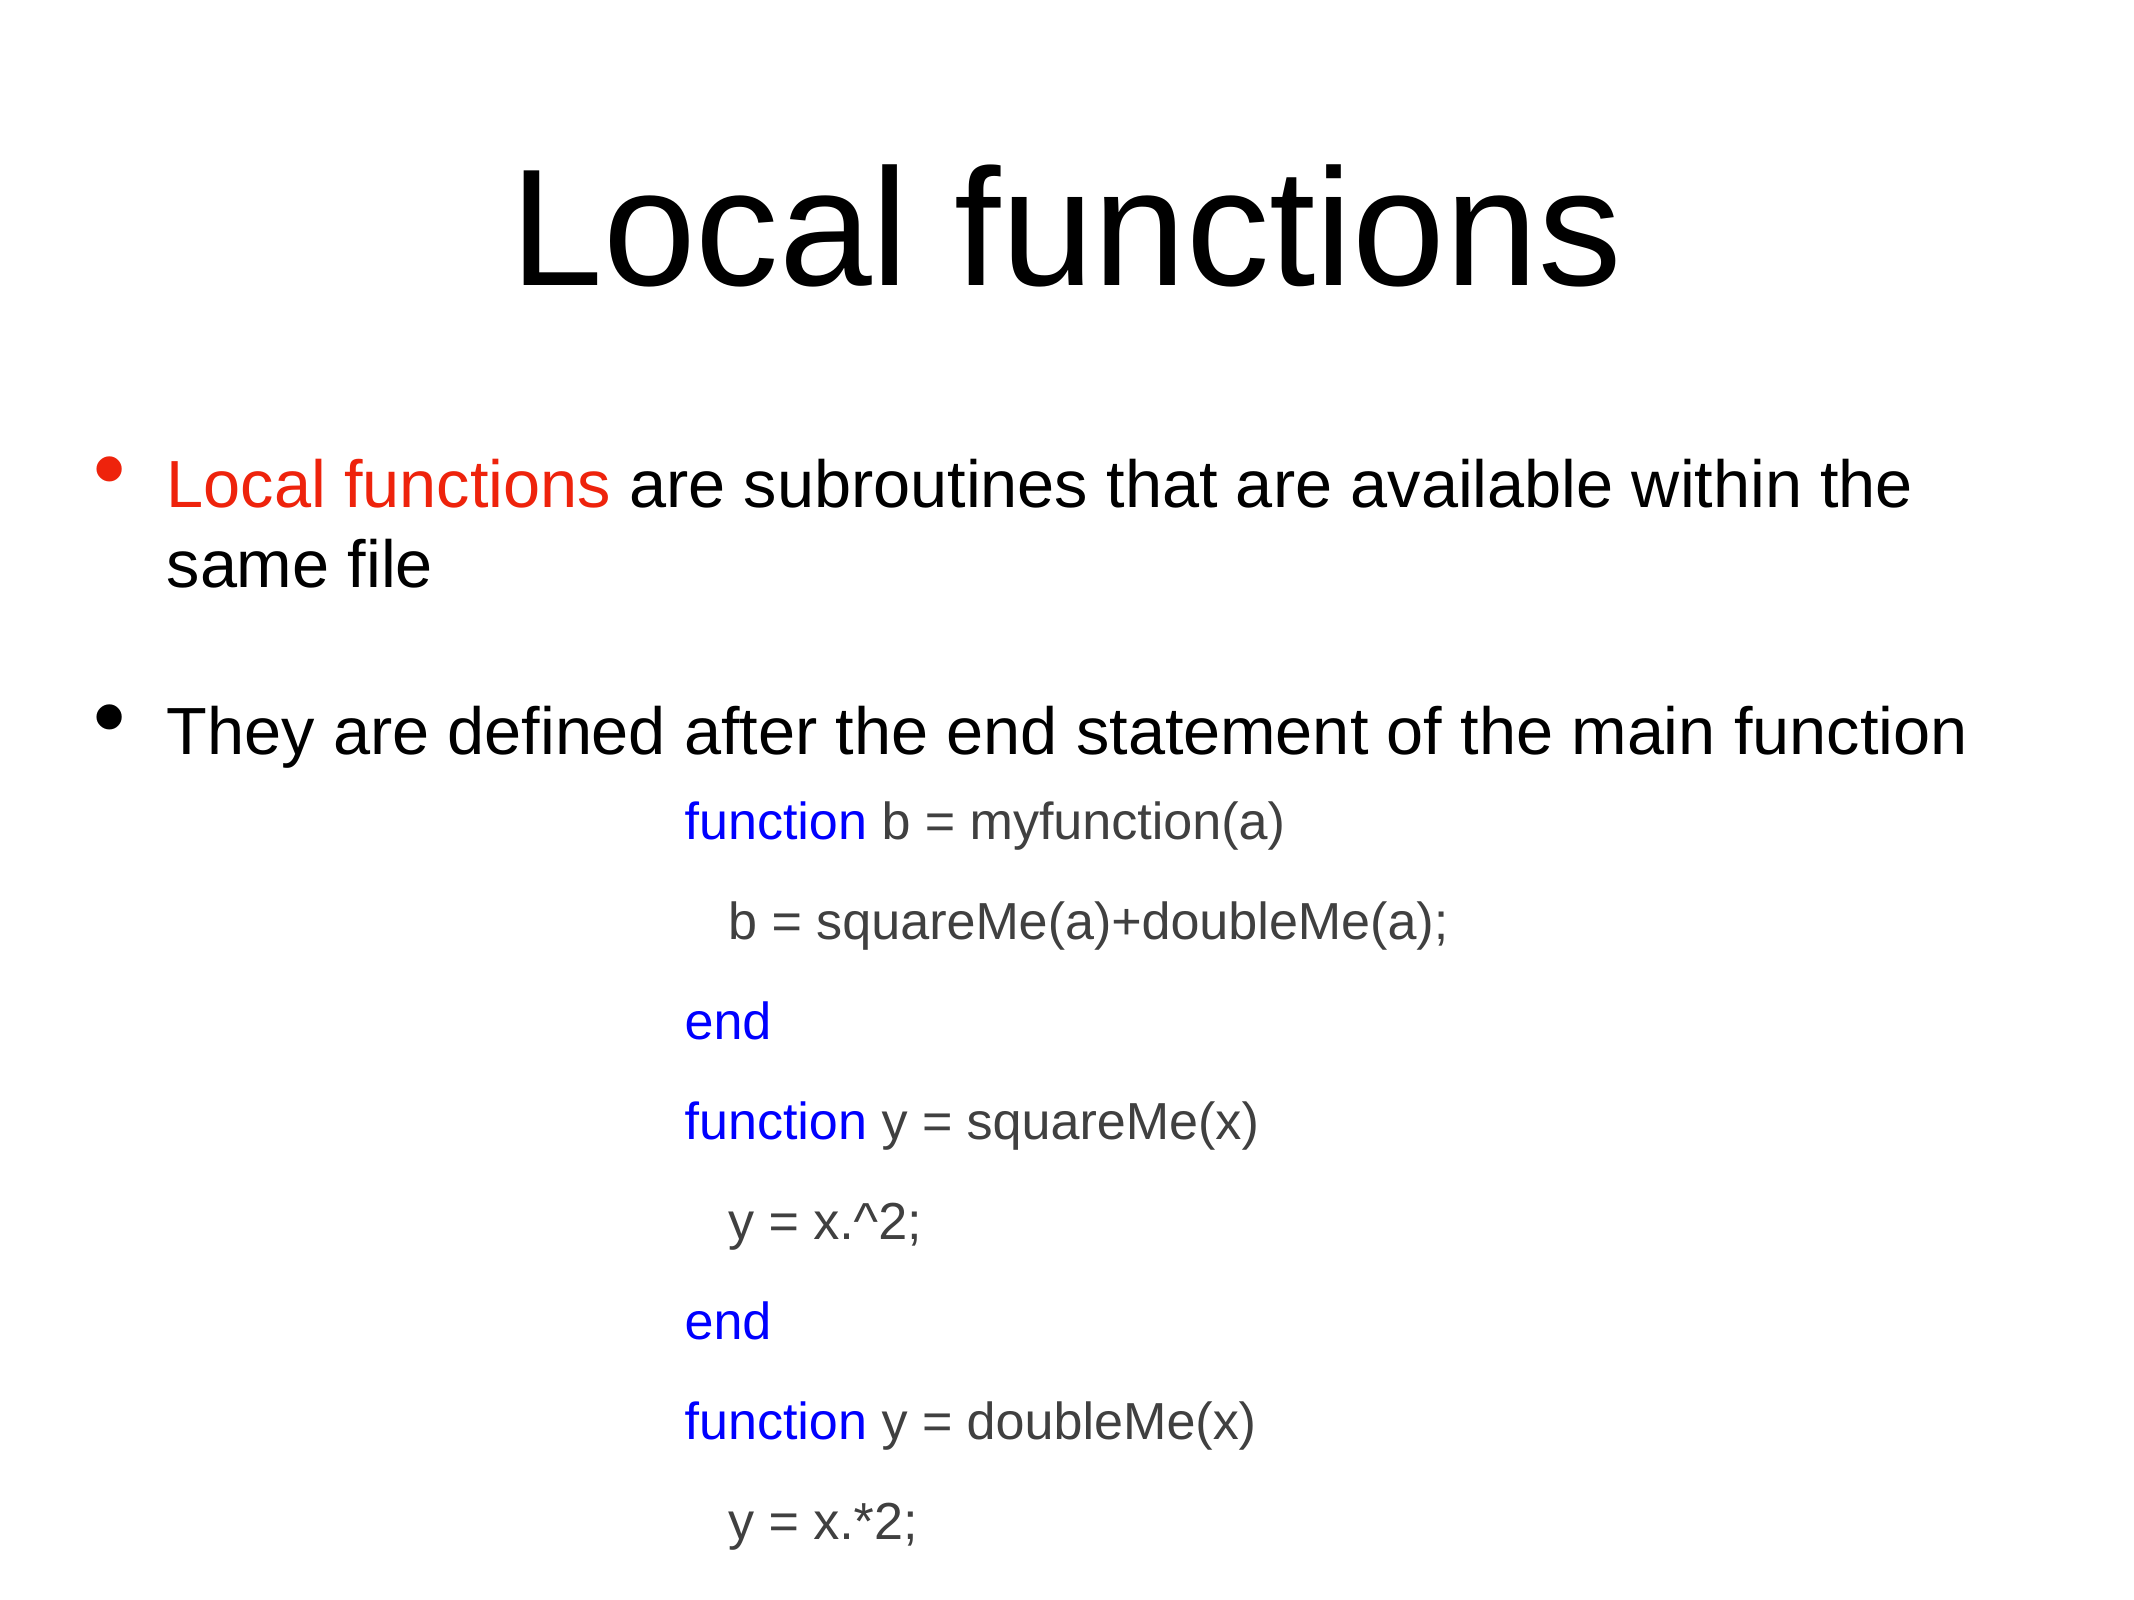

# Local functions
Local functions are subroutines that are available within the same file
They are defined after the end statement of the main function
function b = myfunction(a)
   b = squareMe(a)+doubleMe(a);
end
function y = squareMe(x)
   y = x.^2;
end
function y = doubleMe(x)
   y = x.*2;
end